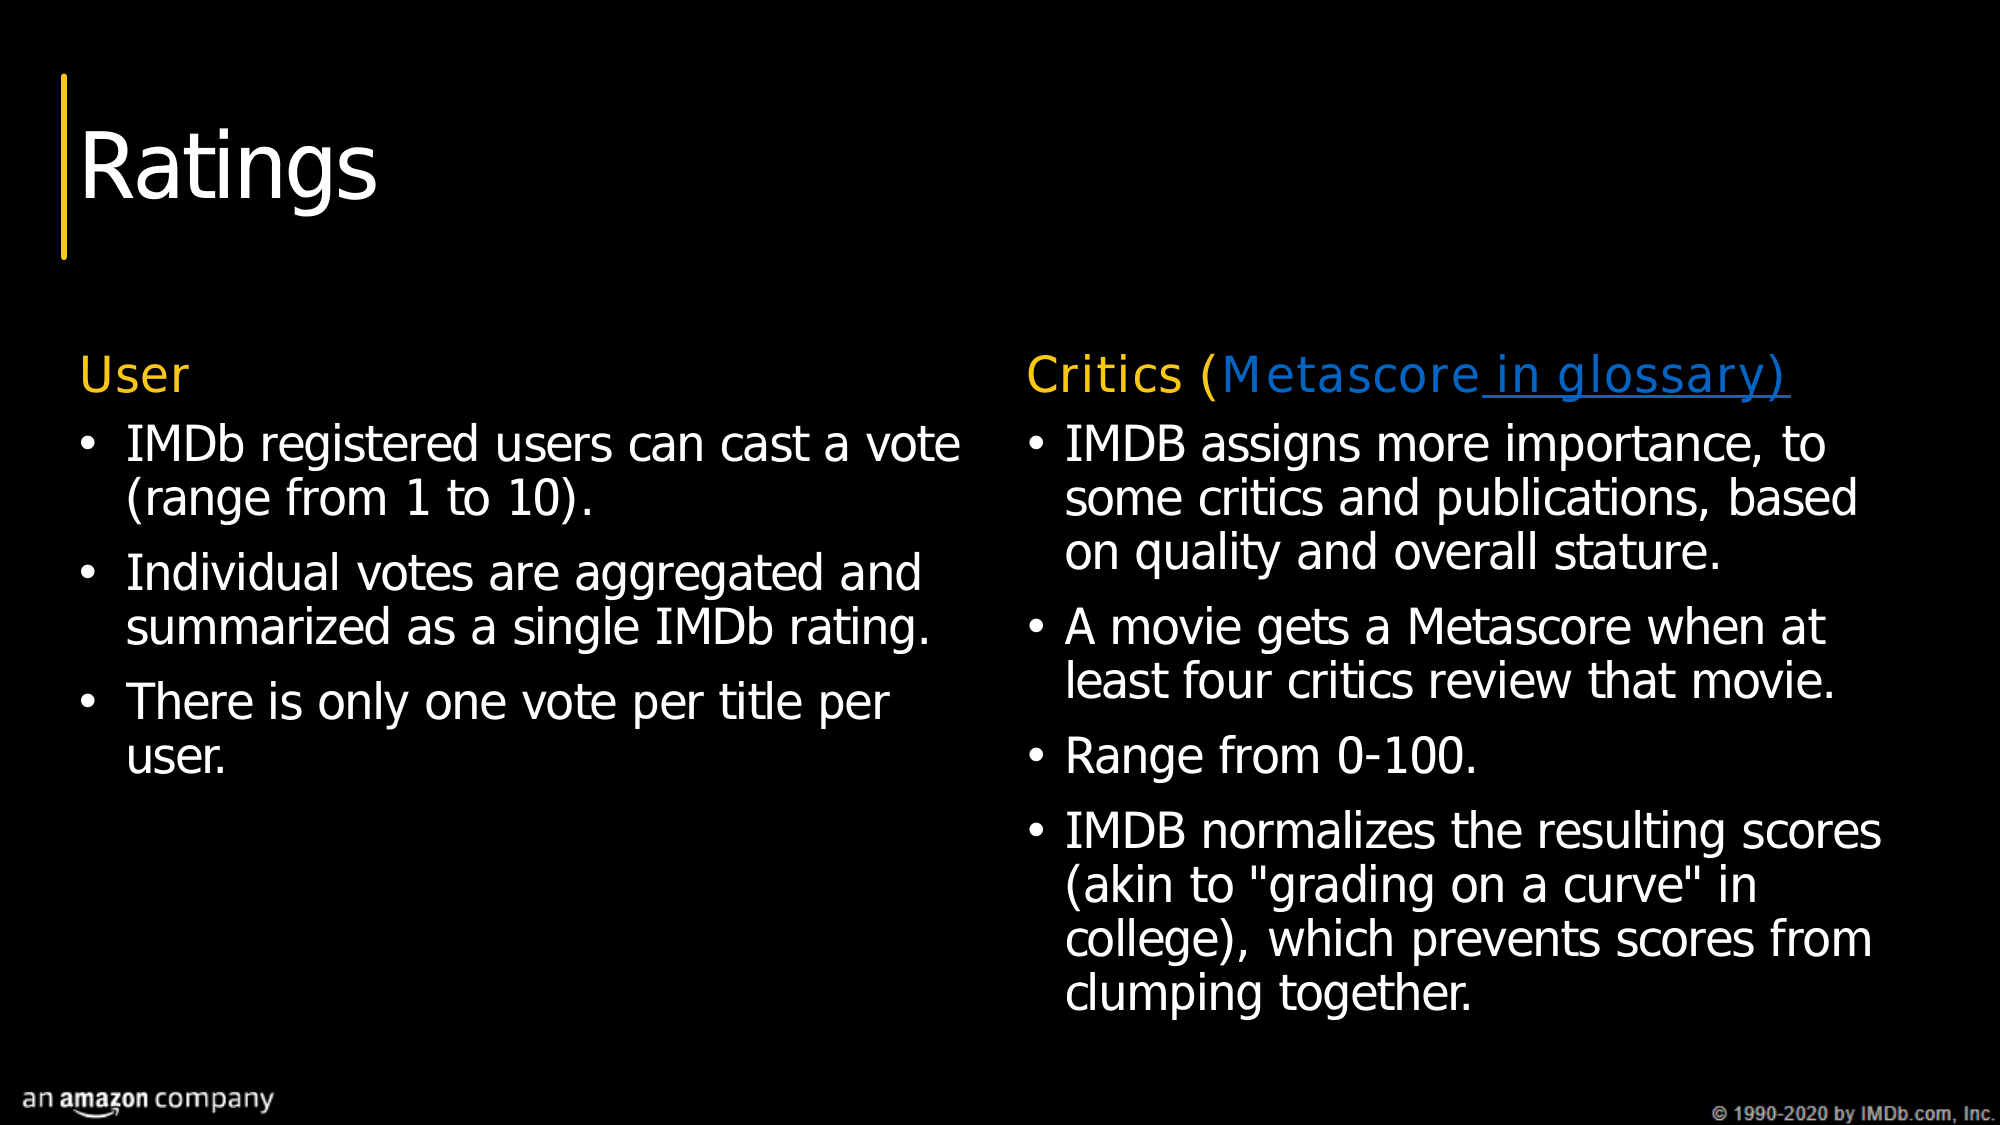

# Ratings
User
Critics (Metascore in glossary)
IMDb registered users can cast a vote (range from 1 to 10).
Individual votes are aggregated and summarized as a single IMDb rating.
There is only one vote per title per user.
IMDB assigns more importance, to some critics and publications, based on quality and overall stature.
A movie gets a Metascore when at least four critics review that movie.
Range from 0-100.
IMDB normalizes the resulting scores (akin to "grading on a curve" in college), which prevents scores from clumping together.